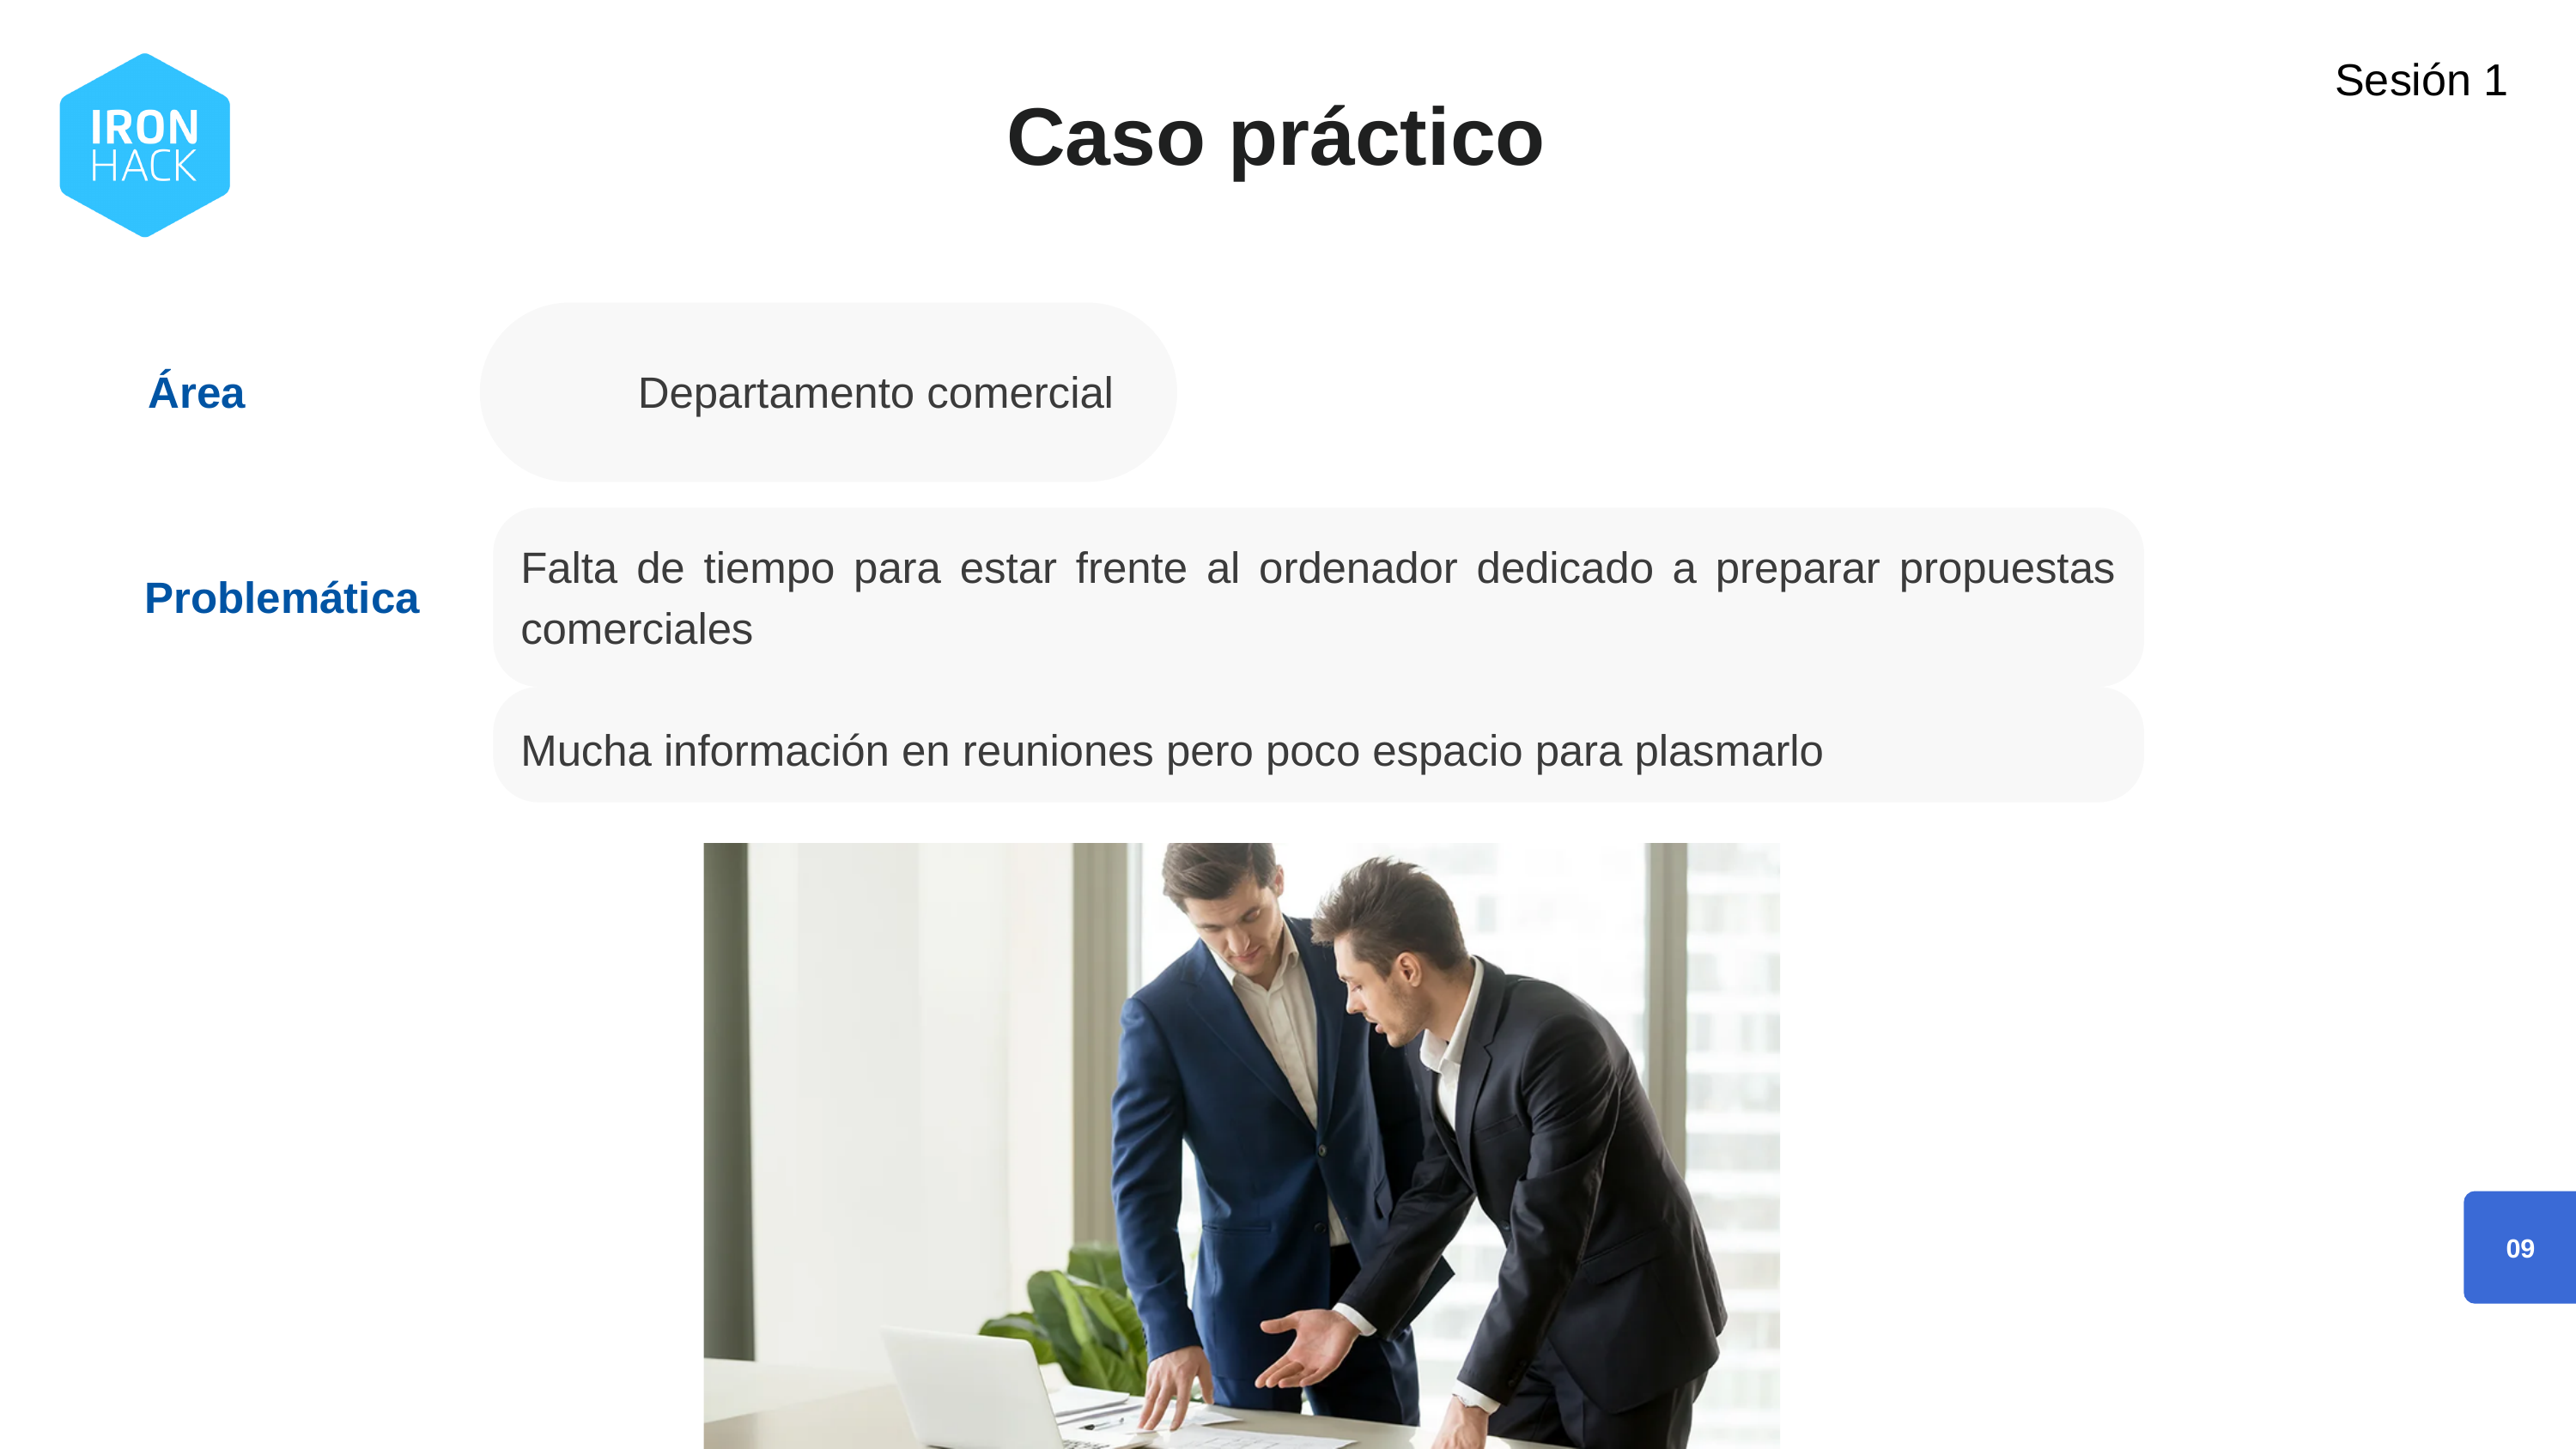

Sesión 1
Caso práctico

Área
Departamento comercial

Falta de tiempo para estar frente al ordenador dedicado a preparar propuestas comerciales
Problemática

Mucha información en reuniones pero poco espacio para plasmarlo

09